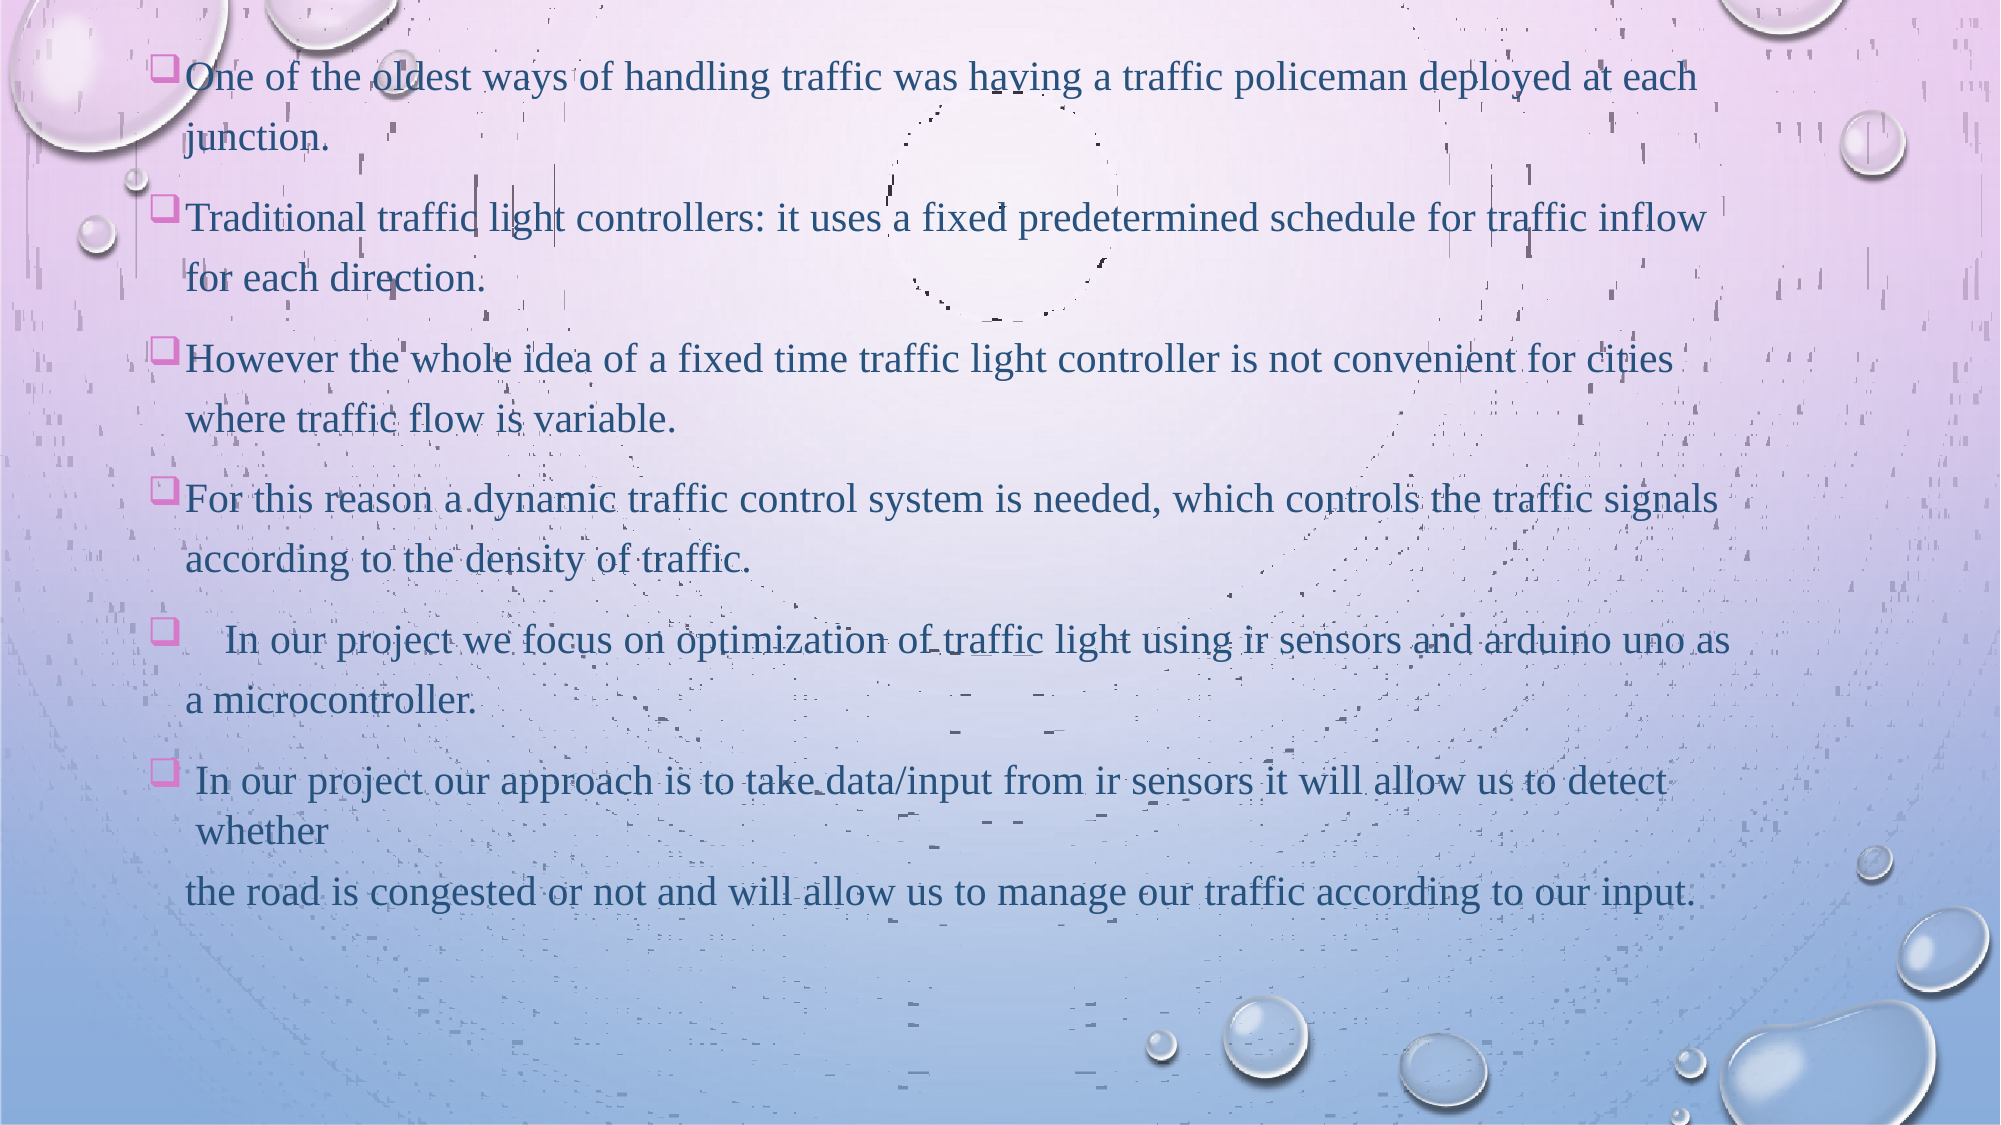

One of the oldest ways of handling traffic was having a traffic policeman deployed at each
junction.
Traditional traffic light controllers: it uses a fixed predetermined schedule for traffic inflow for each direction.
However the whole idea of a fixed time traffic light controller is not convenient for cities where traffic flow is variable.
For this reason a dynamic traffic control system is needed, which controls the traffic signals
according to the density of traffic.
	In our project we focus on optimization of traffic light using ir sensors and arduino uno as a microcontroller.
In our project our approach is to take data/input from ir sensors it will allow us to detect whether
the road is congested or not and will allow us to manage our traffic according to our input.